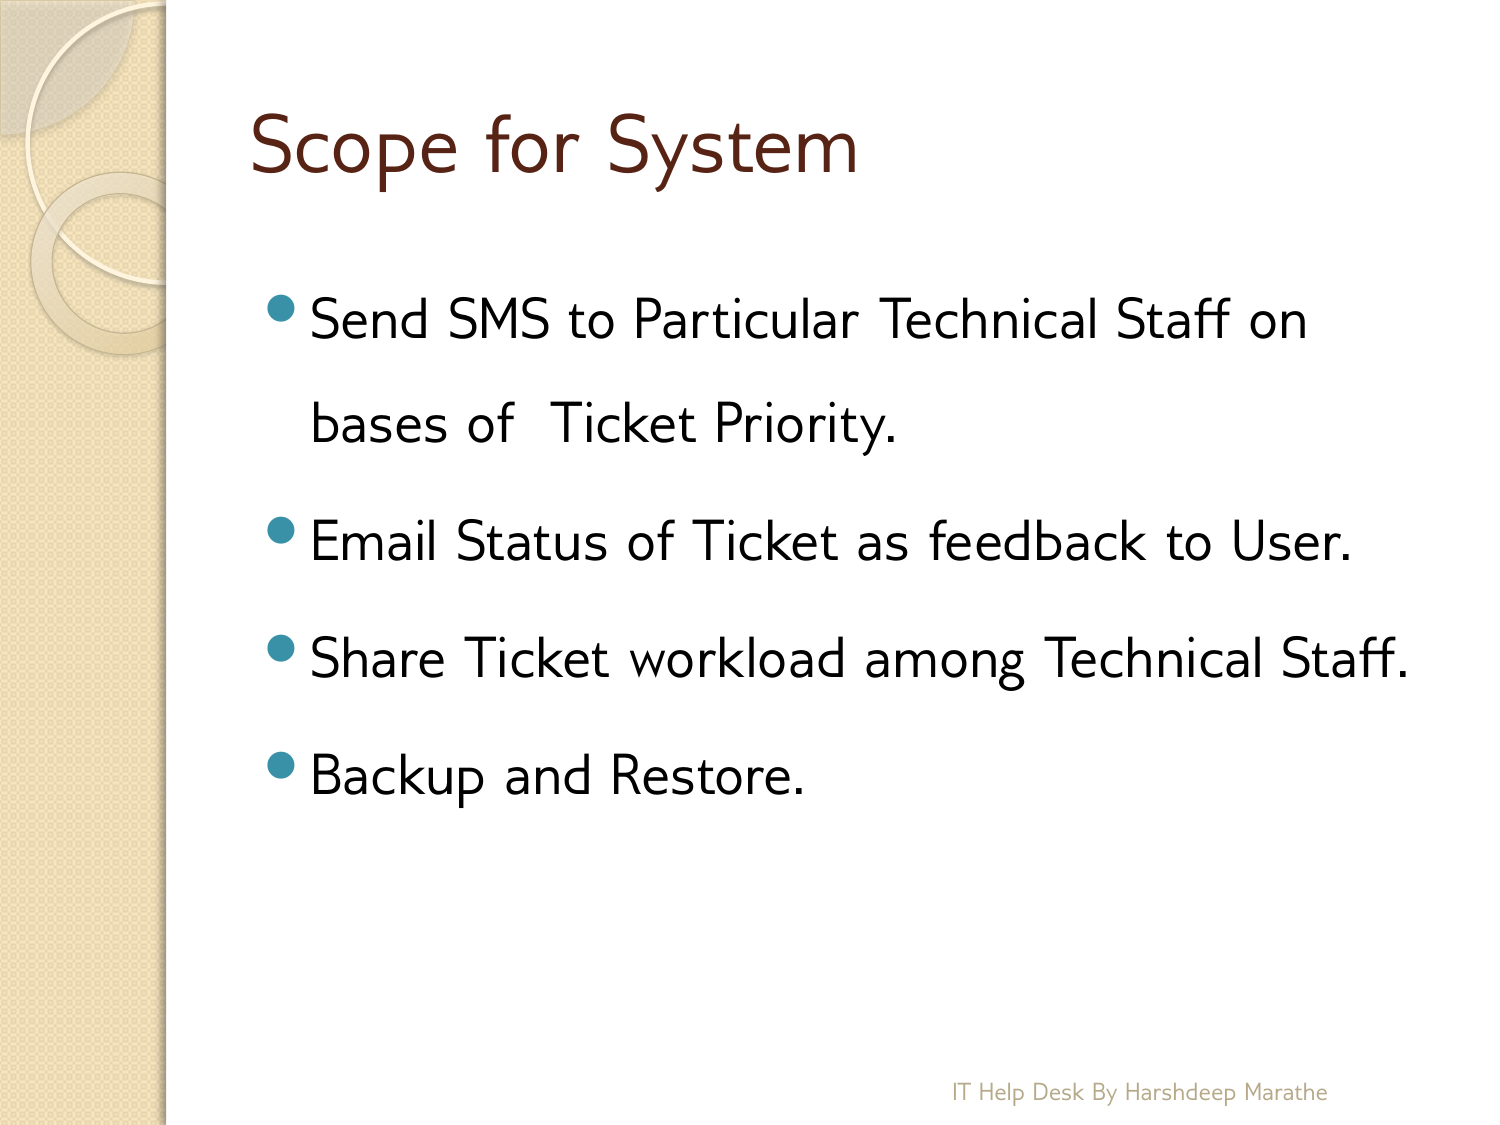

# Scope for System
Send SMS to Particular Technical Staff on bases of  Ticket Priority.
Email Status of Ticket as feedback to User.
Share Ticket workload among Technical Staff.
Backup and Restore.

IT Help Desk By Harshdeep Marathe